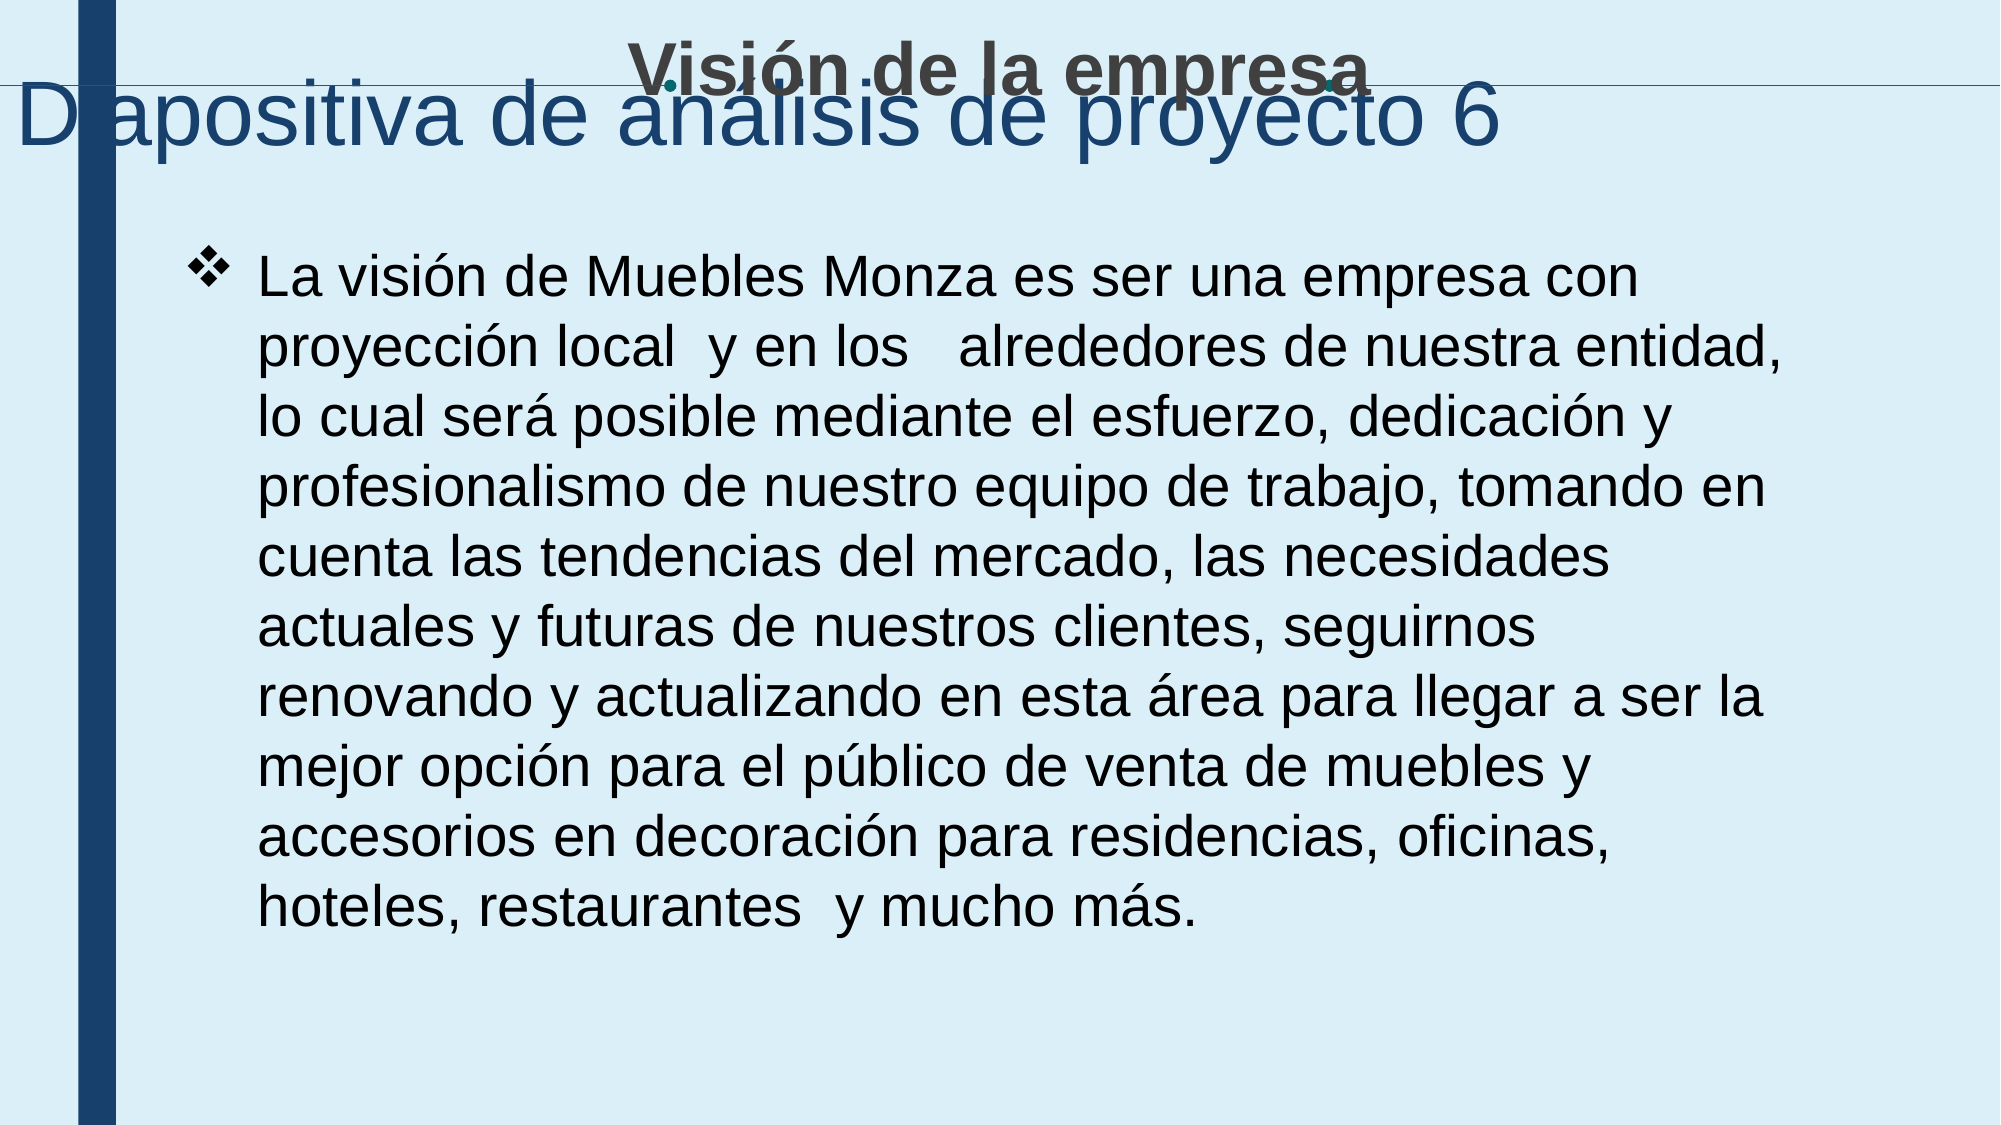

Visión de la empresa
Diapositiva de análisis de proyecto 6
La visión de Muebles Monza es ser una empresa con proyección local  y en los   alrededores de nuestra entidad, lo cual será posible mediante el esfuerzo, dedicación y profesionalismo de nuestro equipo de trabajo, tomando en cuenta las tendencias del mercado, las necesidades actuales y futuras de nuestros clientes, seguirnos renovando y actualizando en esta área para llegar a ser la mejor opción para el público de venta de muebles y accesorios en decoración para residencias, oficinas, hoteles, restaurantes  y mucho más.